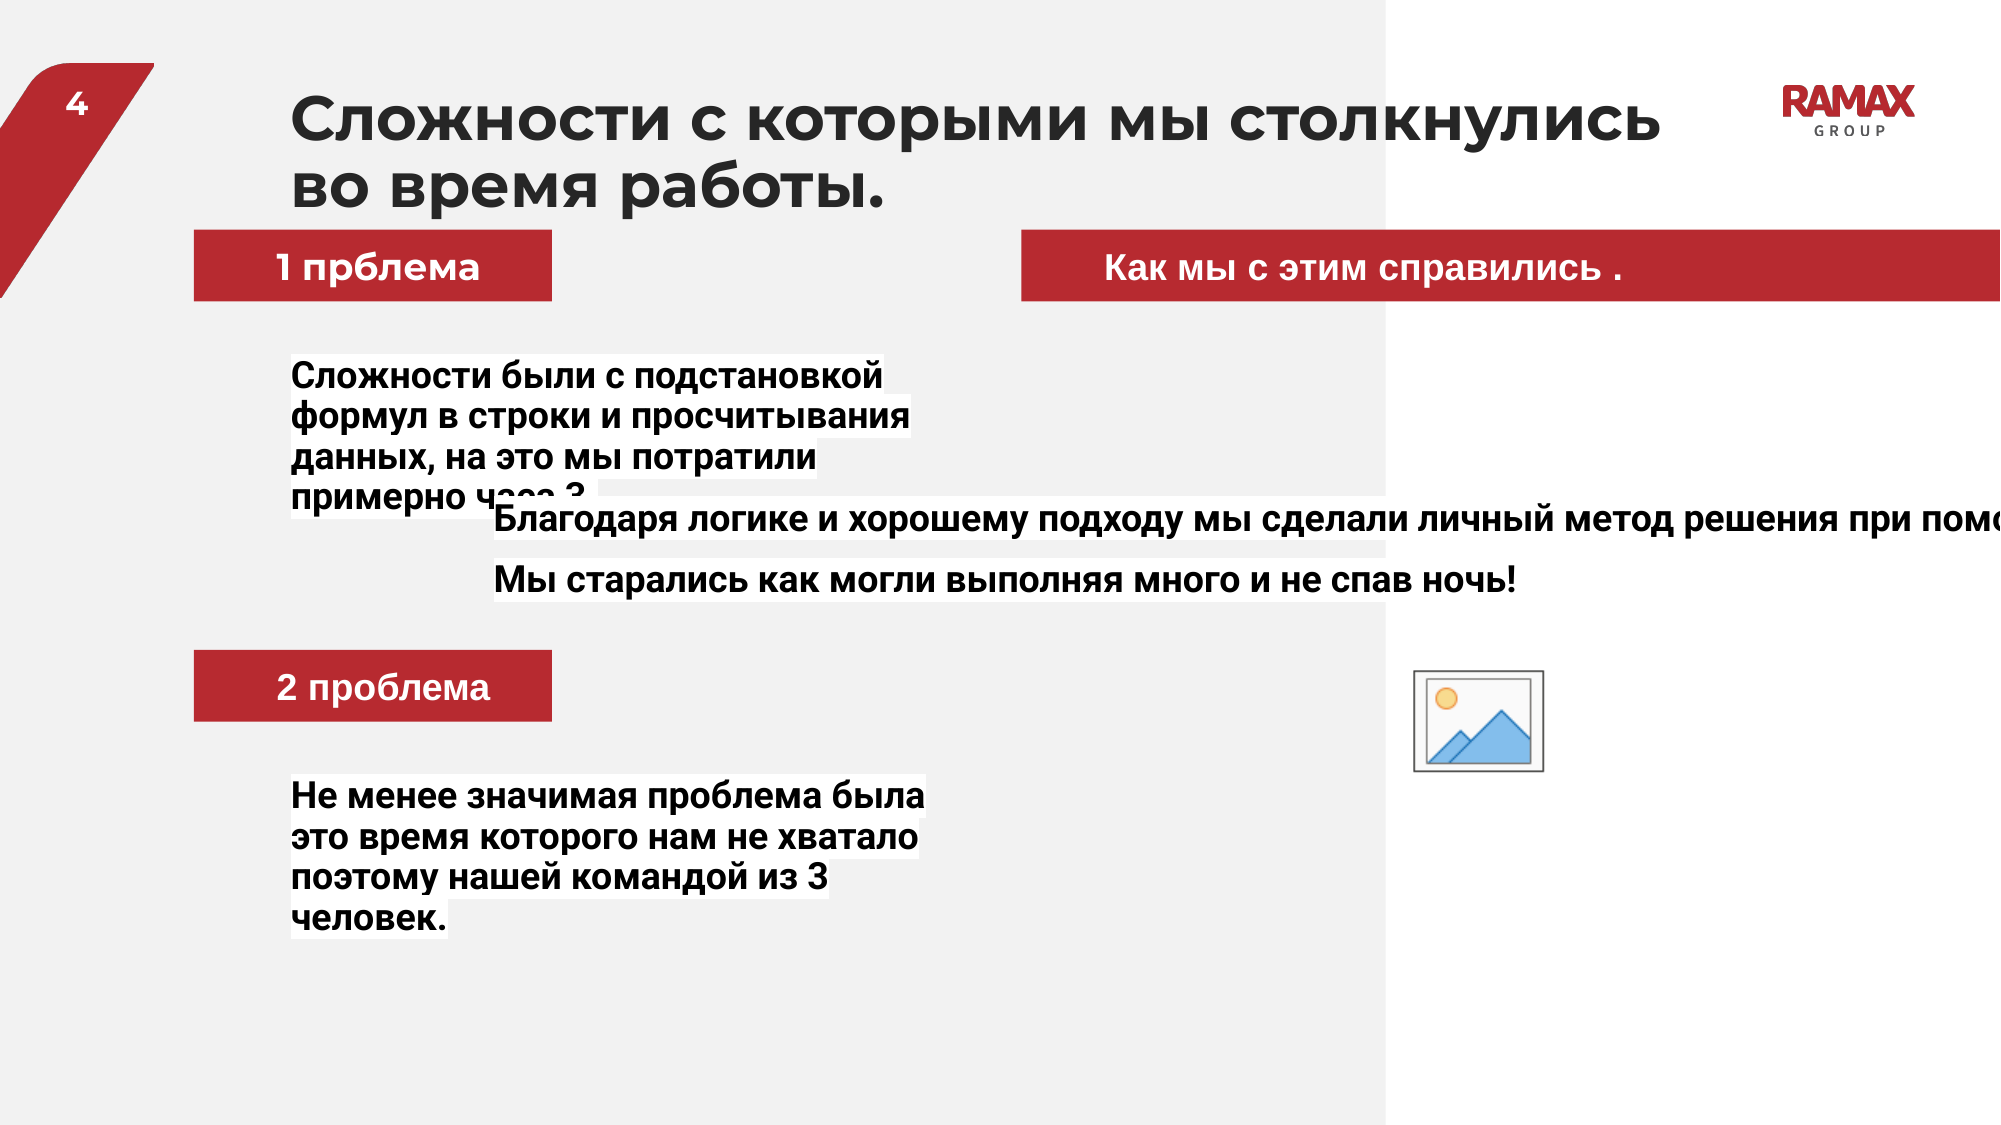

4
Сложности с которыми мы столкнулись во время работы.
Как мы с этим справились .
1 прблема

Сложности были с подстановкой формул в строки и просчитывания данных, на это мы потратили примерно часа 3.
Благодаря логике и хорошему подходу мы сделали личный метод решения при помощи условного оператора.
Мы старались как могли выполняя много и не спав ночь!
2 проблема
Не менее значимая проблема была это время которого нам не хватало поэтому нашей командой из 3 человек.